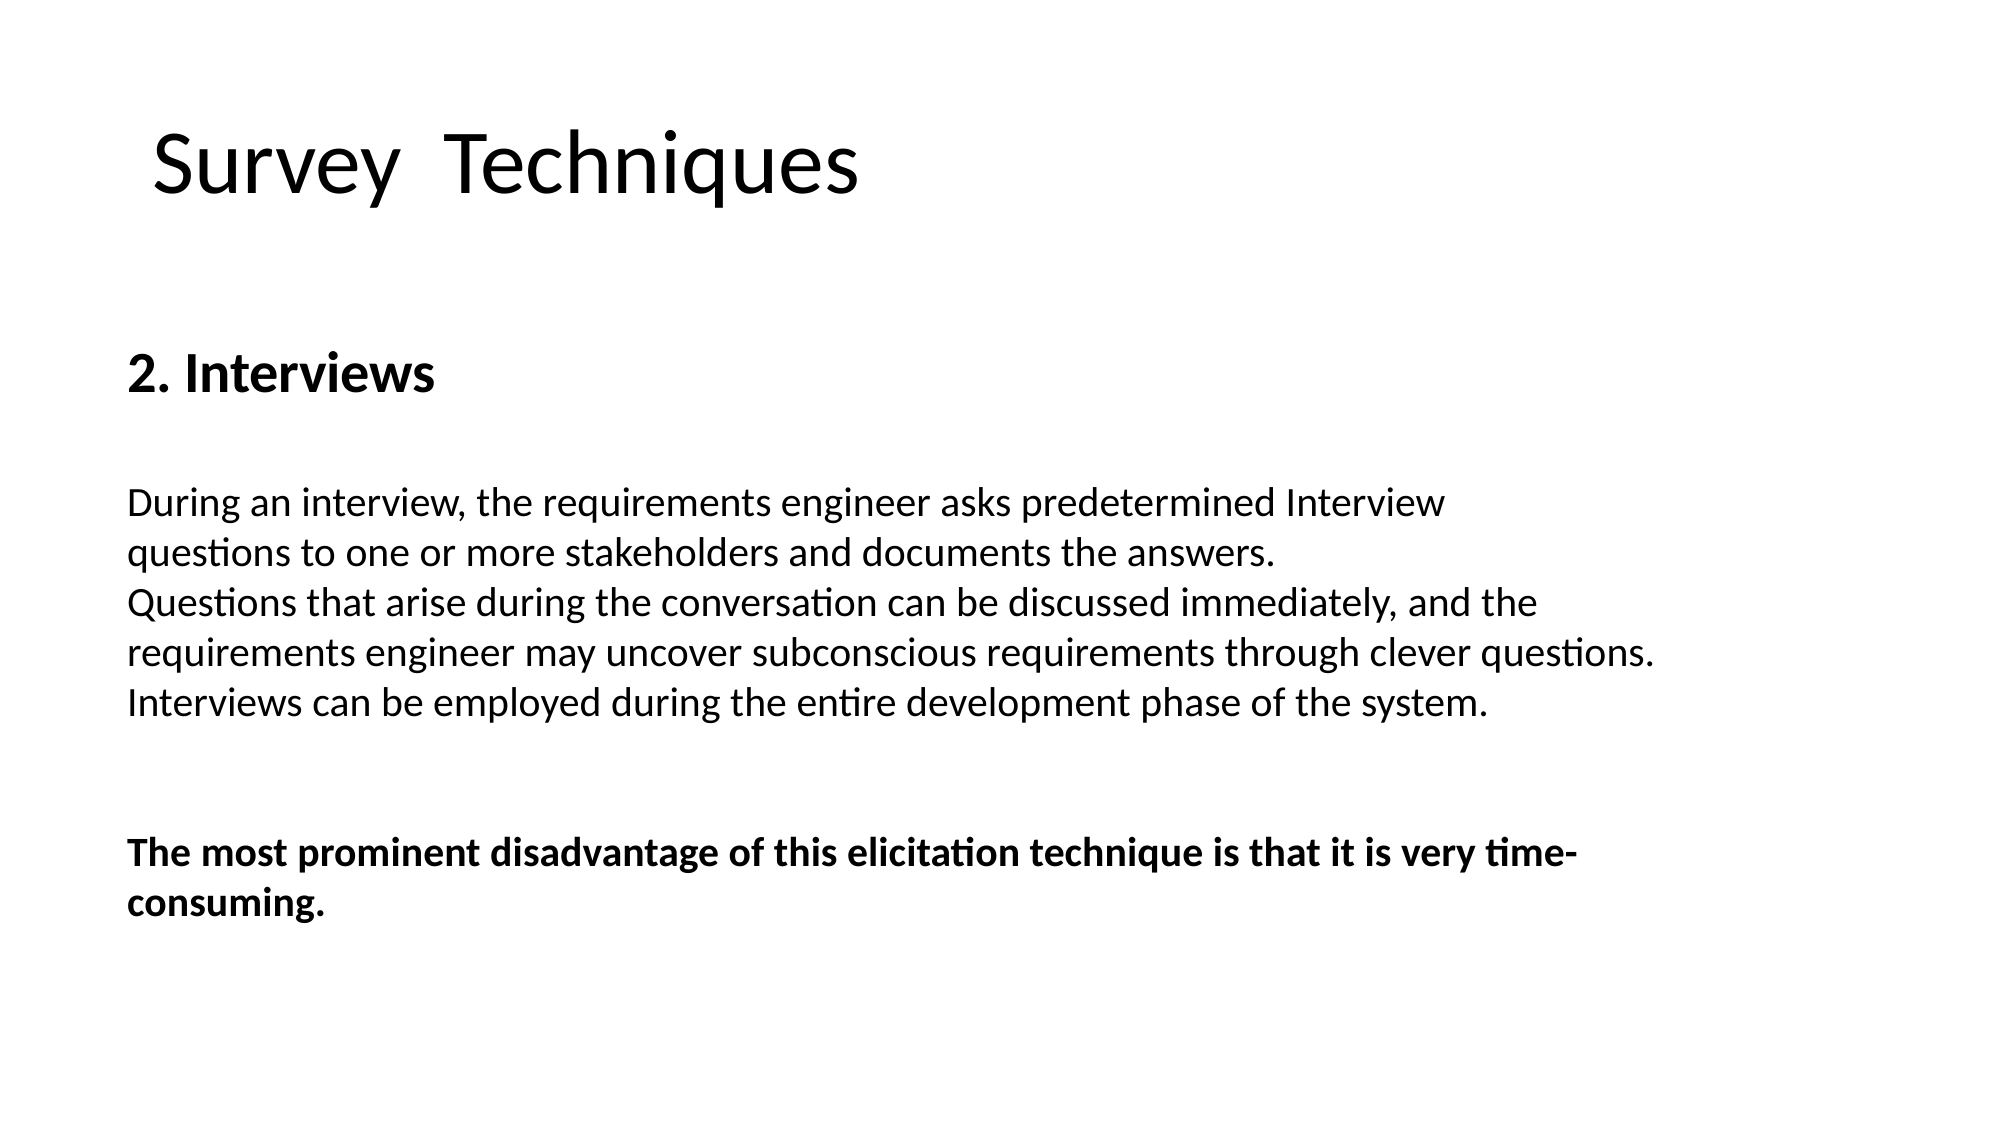

# Survey  Techniques

2. Interviews

During an interview, the requirements engineer asks predetermined Interview
questions to one or more stakeholders and documents the answers.
Questions that arise during the conversation can be discussed immediately, and the requirements engineer may uncover subconscious requirements through clever questions. Interviews can be employed during the entire development phase of the system.

The most prominent disadvantage of this elicitation technique is that it is very time-consuming.